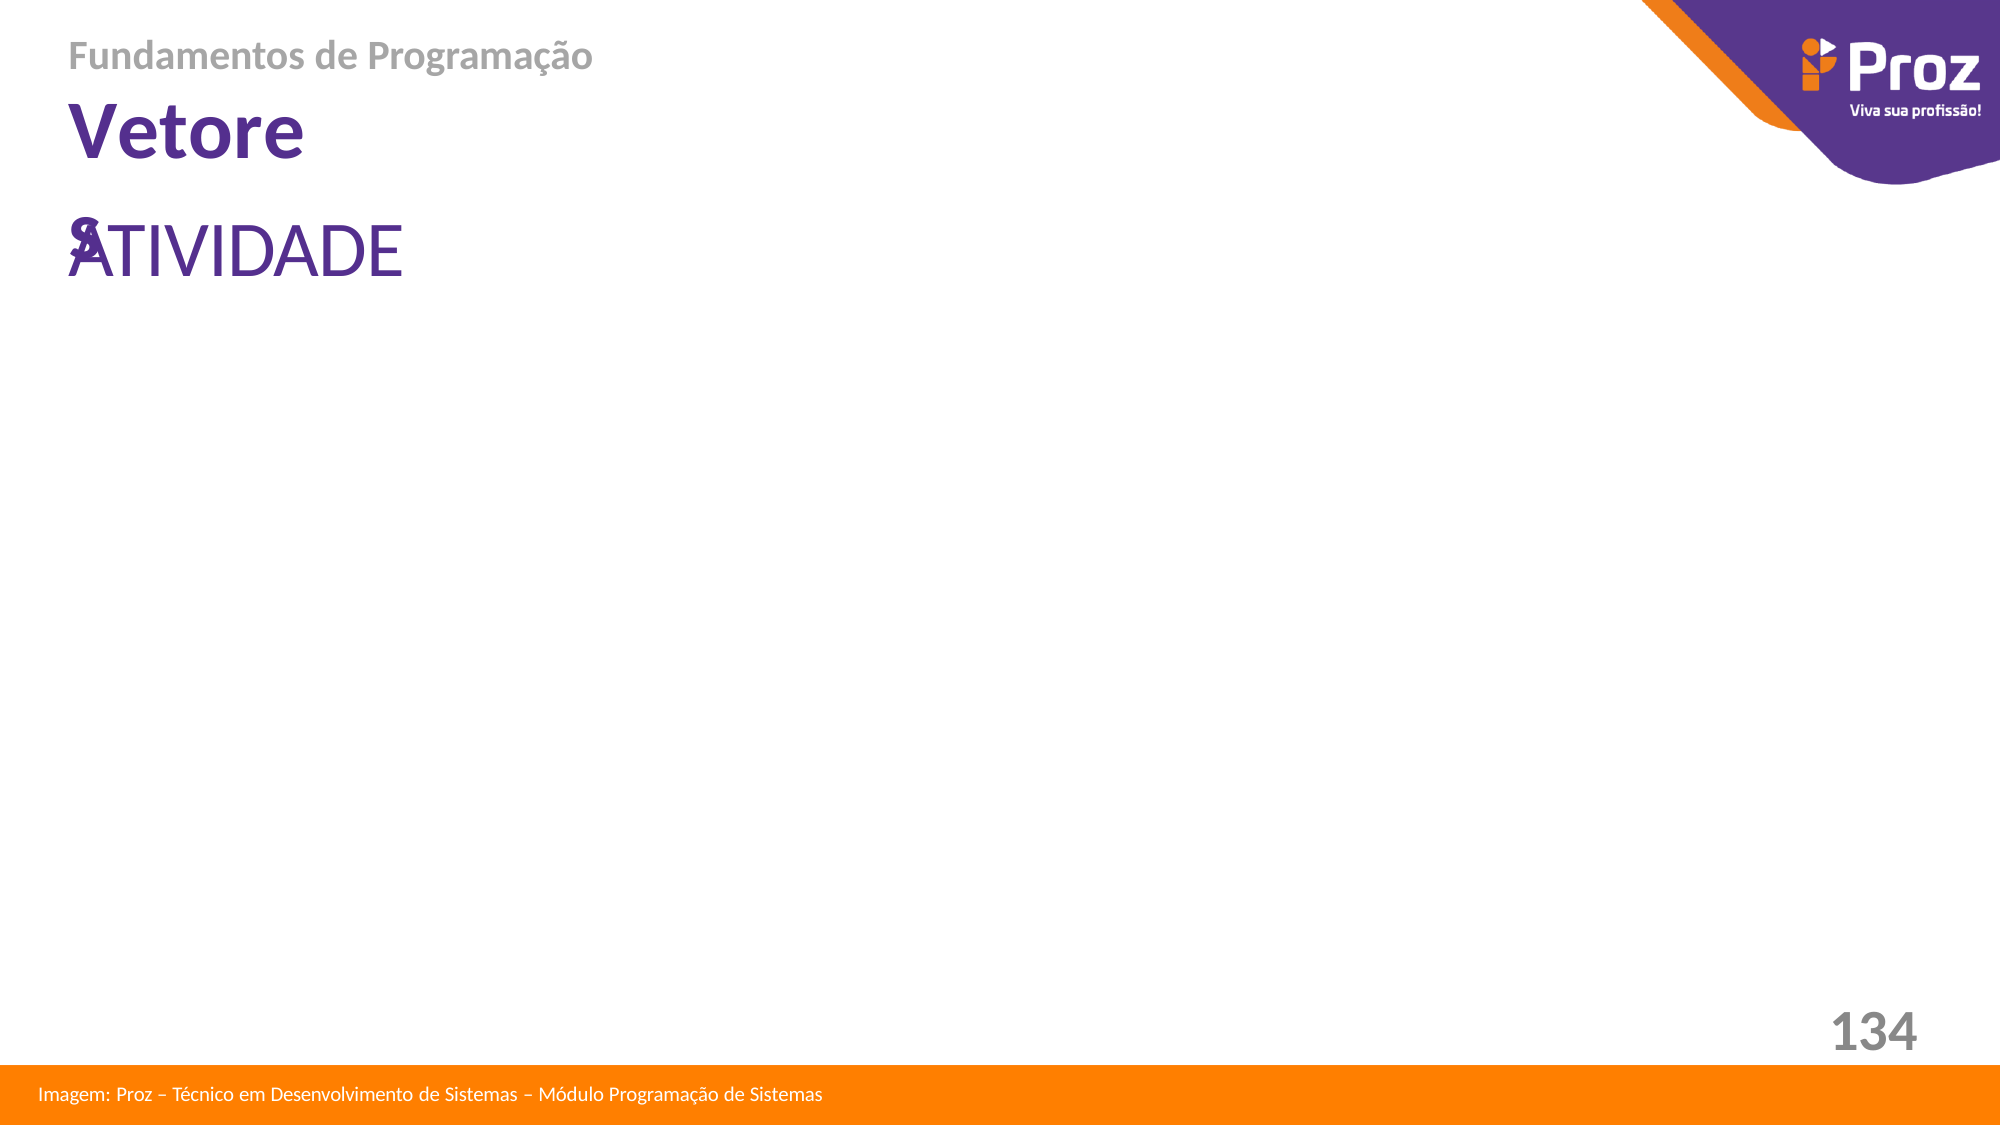

Fundamentos de Programação
# Vetores
ATIVIDADE
8. Desenvolva um algoritmo que leia as idades dos alunos da sala e calcule a média. A quantidade de idades digitadas vai depender do número de alunos presentes no dia da aula.

A saída do laço de repetição será a idade = 0

USAR A ESTRUTURA “ENQUANTO”

7. Desenvolva um algoritmo que leia as idades de 5 alunos da sala e calcule a média. Ao final, mostrar a mensagem: “A média das idades é igual a xx,xx anos”.

USAR A ESTRUTURA “PARA”

9. Desenvolva o mesmo algoritmo do enunciado acima, só que agora ...

USAR A ESTRUTURA “REPITA”
134
Imagem: Proz – Técnico em Desenvolvimento de Sistemas – Módulo Programação de Sistemas